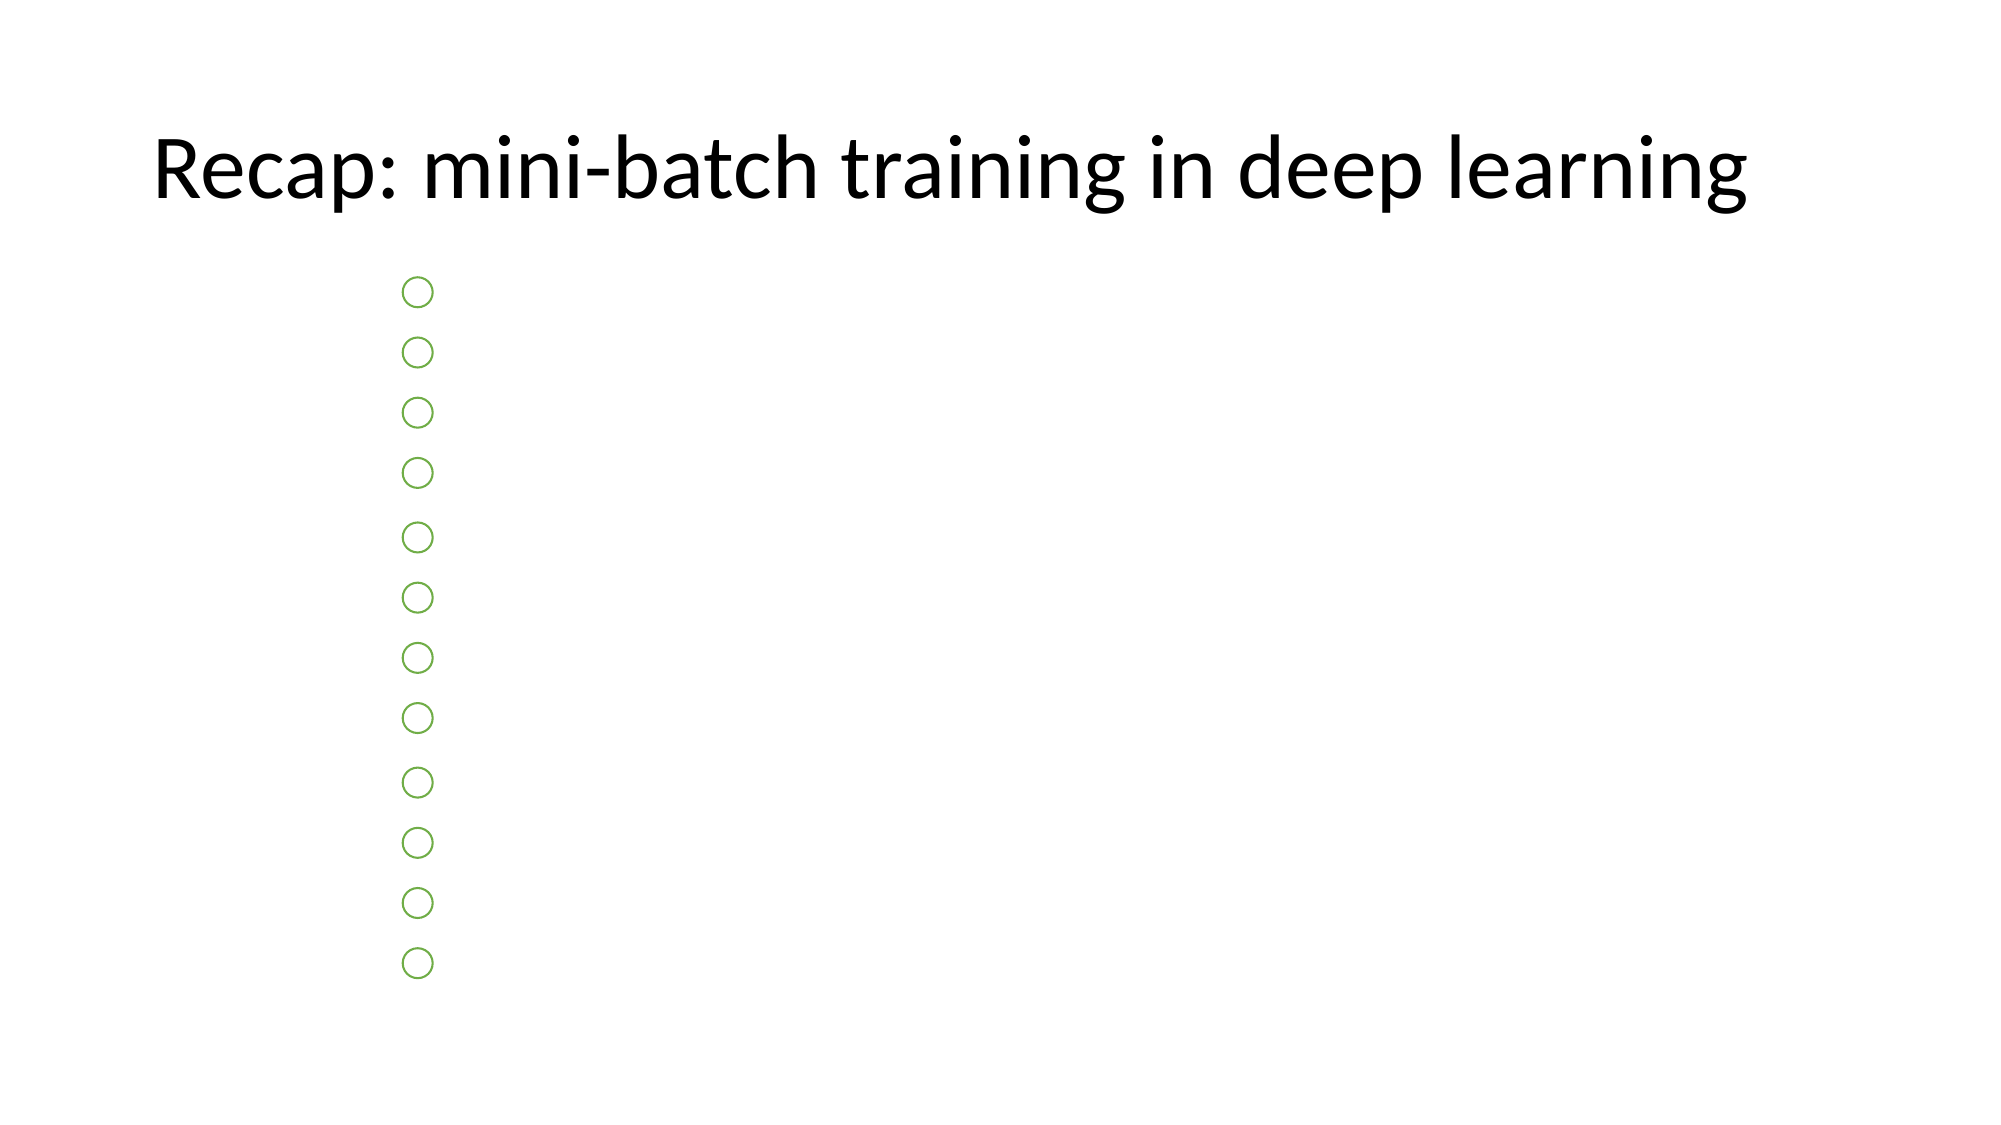

# Recap: mini-batch training in deep learning